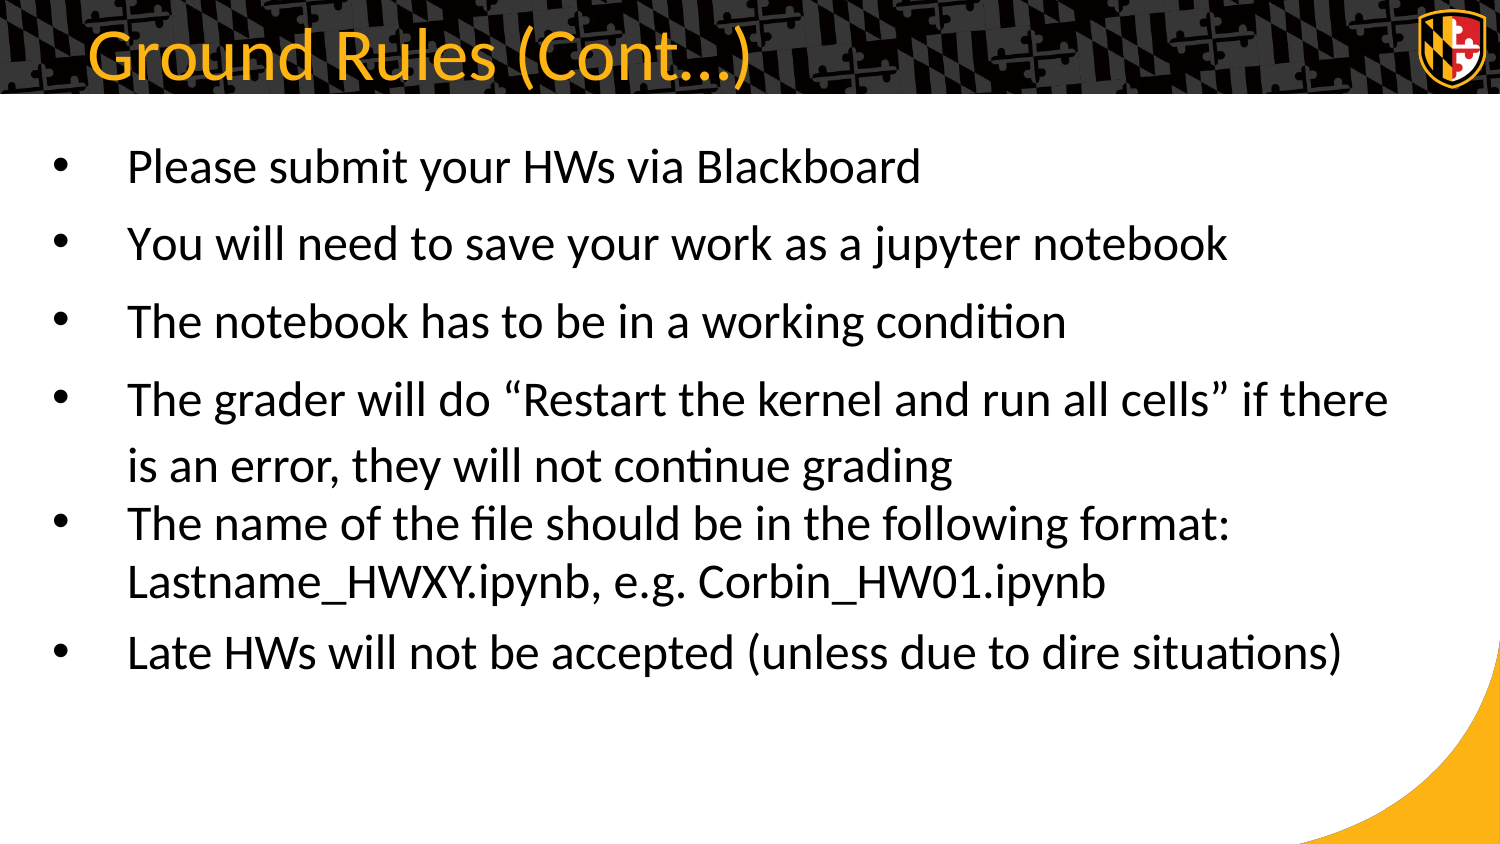

Ground Rules (Cont…)
Please submit your HWs via Blackboard
You will need to save your work as a jupyter notebook
The notebook has to be in a working condition
The grader will do “Restart the kernel and run all cells” if there is an error, they will not continue grading
The name of the file should be in the following format: Lastname_HWXY.ipynb, e.g. Corbin_HW01.ipynb
Late HWs will not be accepted (unless due to dire situations)